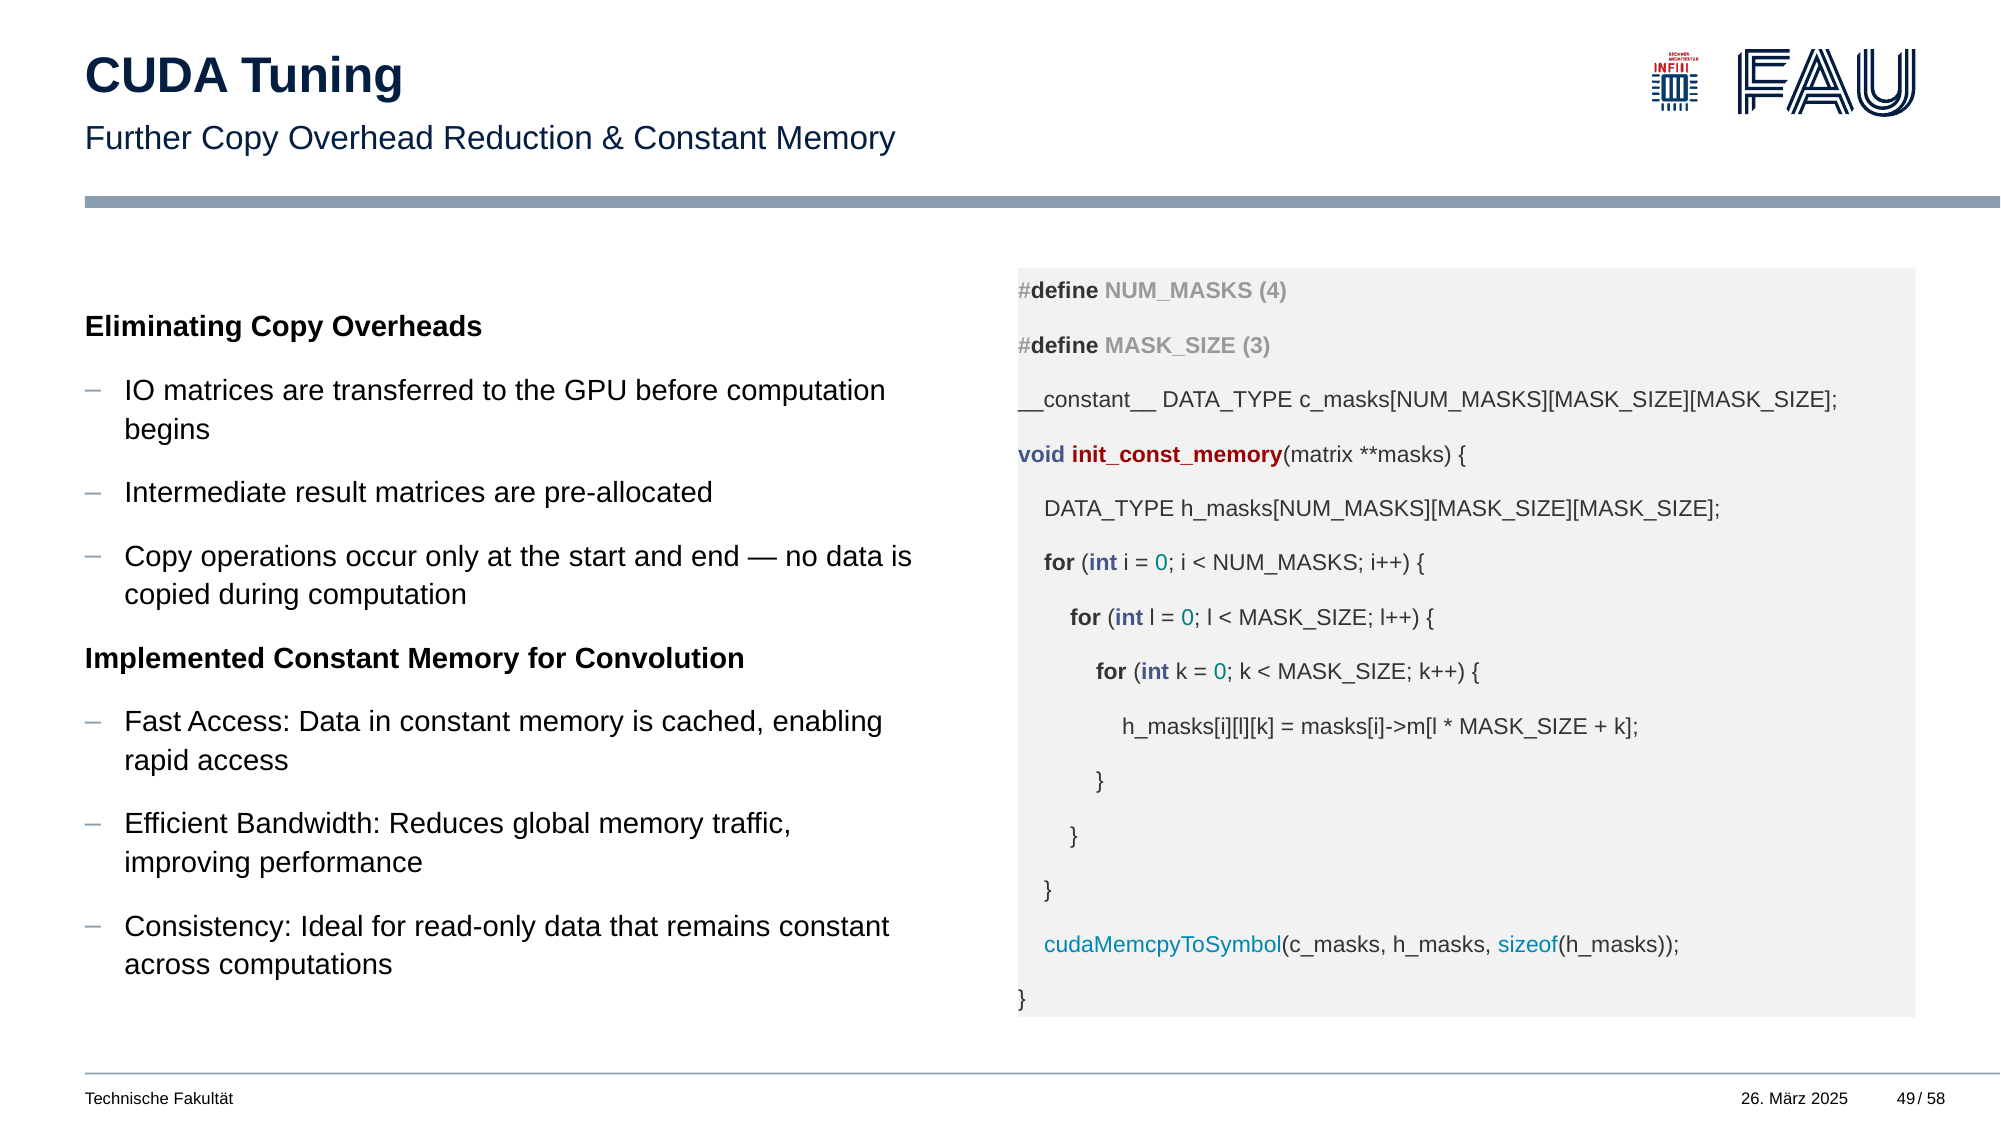

# CUDA Tuning
Further Copy Overhead Reduction & Constant Memory
Eliminating Copy Overheads
IO matrices are transferred to the GPU before computation begins
Intermediate result matrices are pre-allocated
Copy operations occur only at the start and end — no data is copied during computation
Implemented Constant Memory for Convolution
Fast Access: Data in constant memory is cached, enabling rapid access
Efficient Bandwidth: Reduces global memory traffic, improving performance
Consistency: Ideal for read-only data that remains constant across computations
#define NUM_MASKS (4)
#define MASK_SIZE (3)
__constant__ DATA_TYPE c_masks[NUM_MASKS][MASK_SIZE][MASK_SIZE];
void init_const_memory(matrix **masks) {
    DATA_TYPE h_masks[NUM_MASKS][MASK_SIZE][MASK_SIZE];
    for (int i = 0; i < NUM_MASKS; i++) {
        for (int l = 0; l < MASK_SIZE; l++) {
            for (int k = 0; k < MASK_SIZE; k++) {
                h_masks[i][l][k] = masks[i]->m[l * MASK_SIZE + k];
            }
        }
    }
    cudaMemcpyToSymbol(c_masks, h_masks, sizeof(h_masks));
}
49
Technische Fakultät
26. März 2025